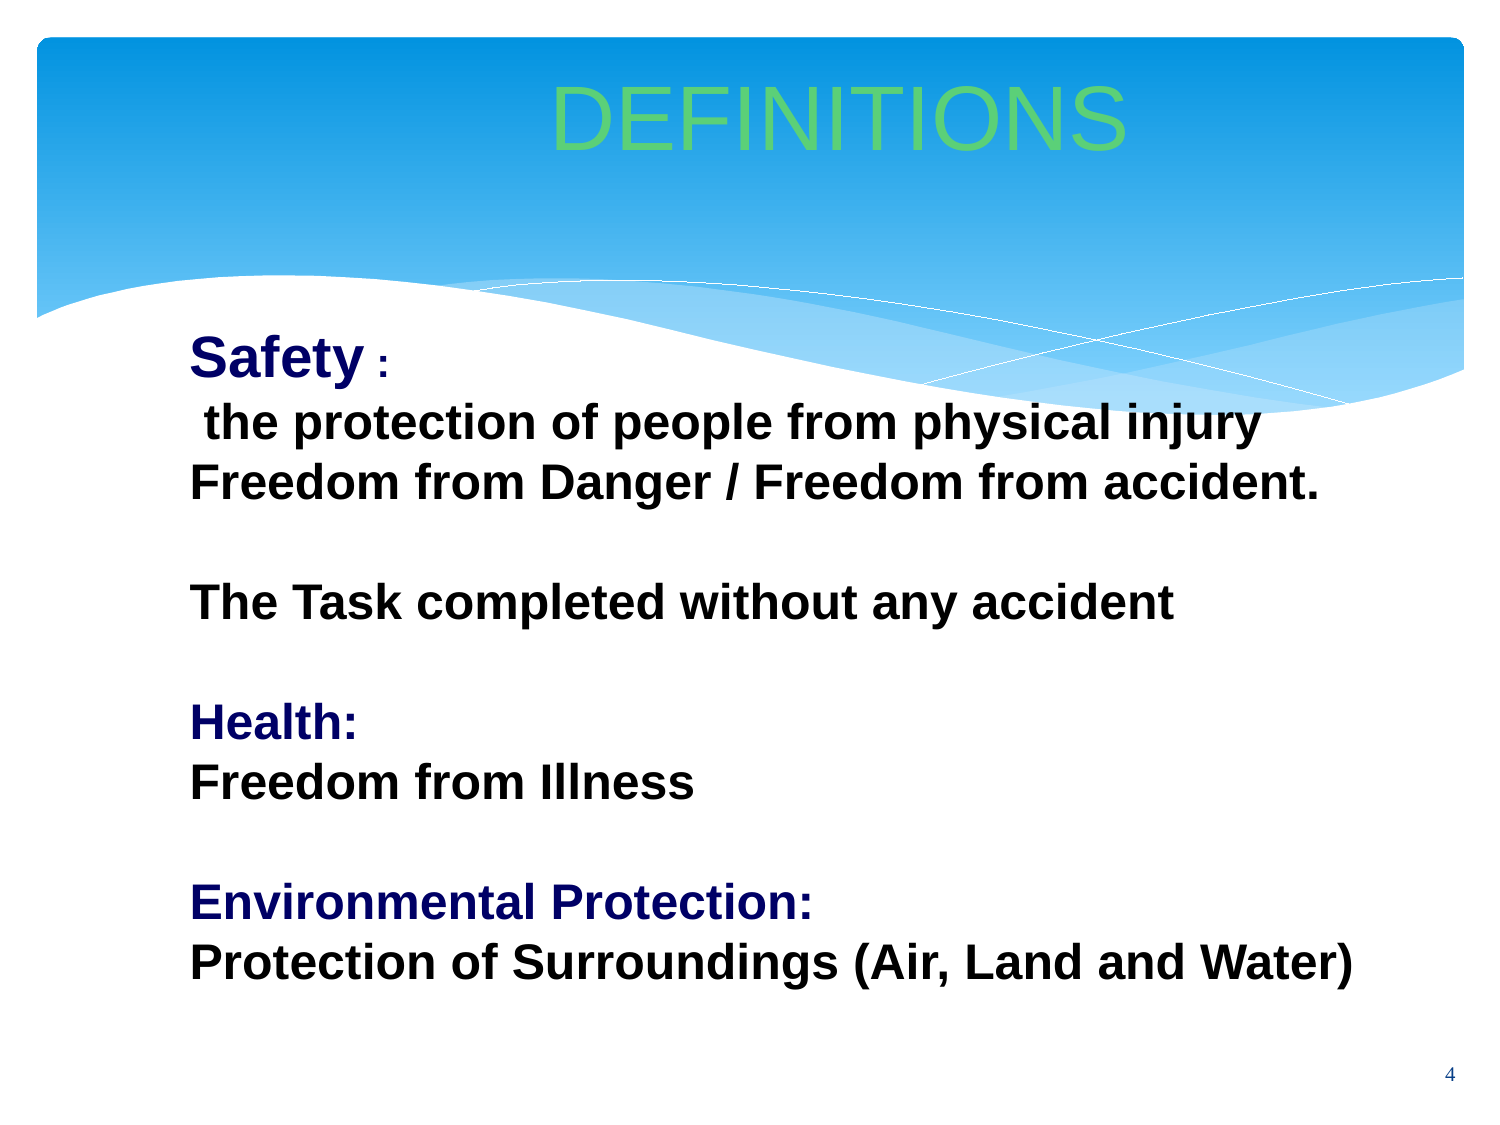

# DEFINITIONS
Safety :
 the protection of people from physical injury
Freedom from Danger / Freedom from accident.

The Task completed without any accident

Health:
Freedom from Illness

Environmental Protection:
Protection of Surroundings (Air, Land and Water)

4